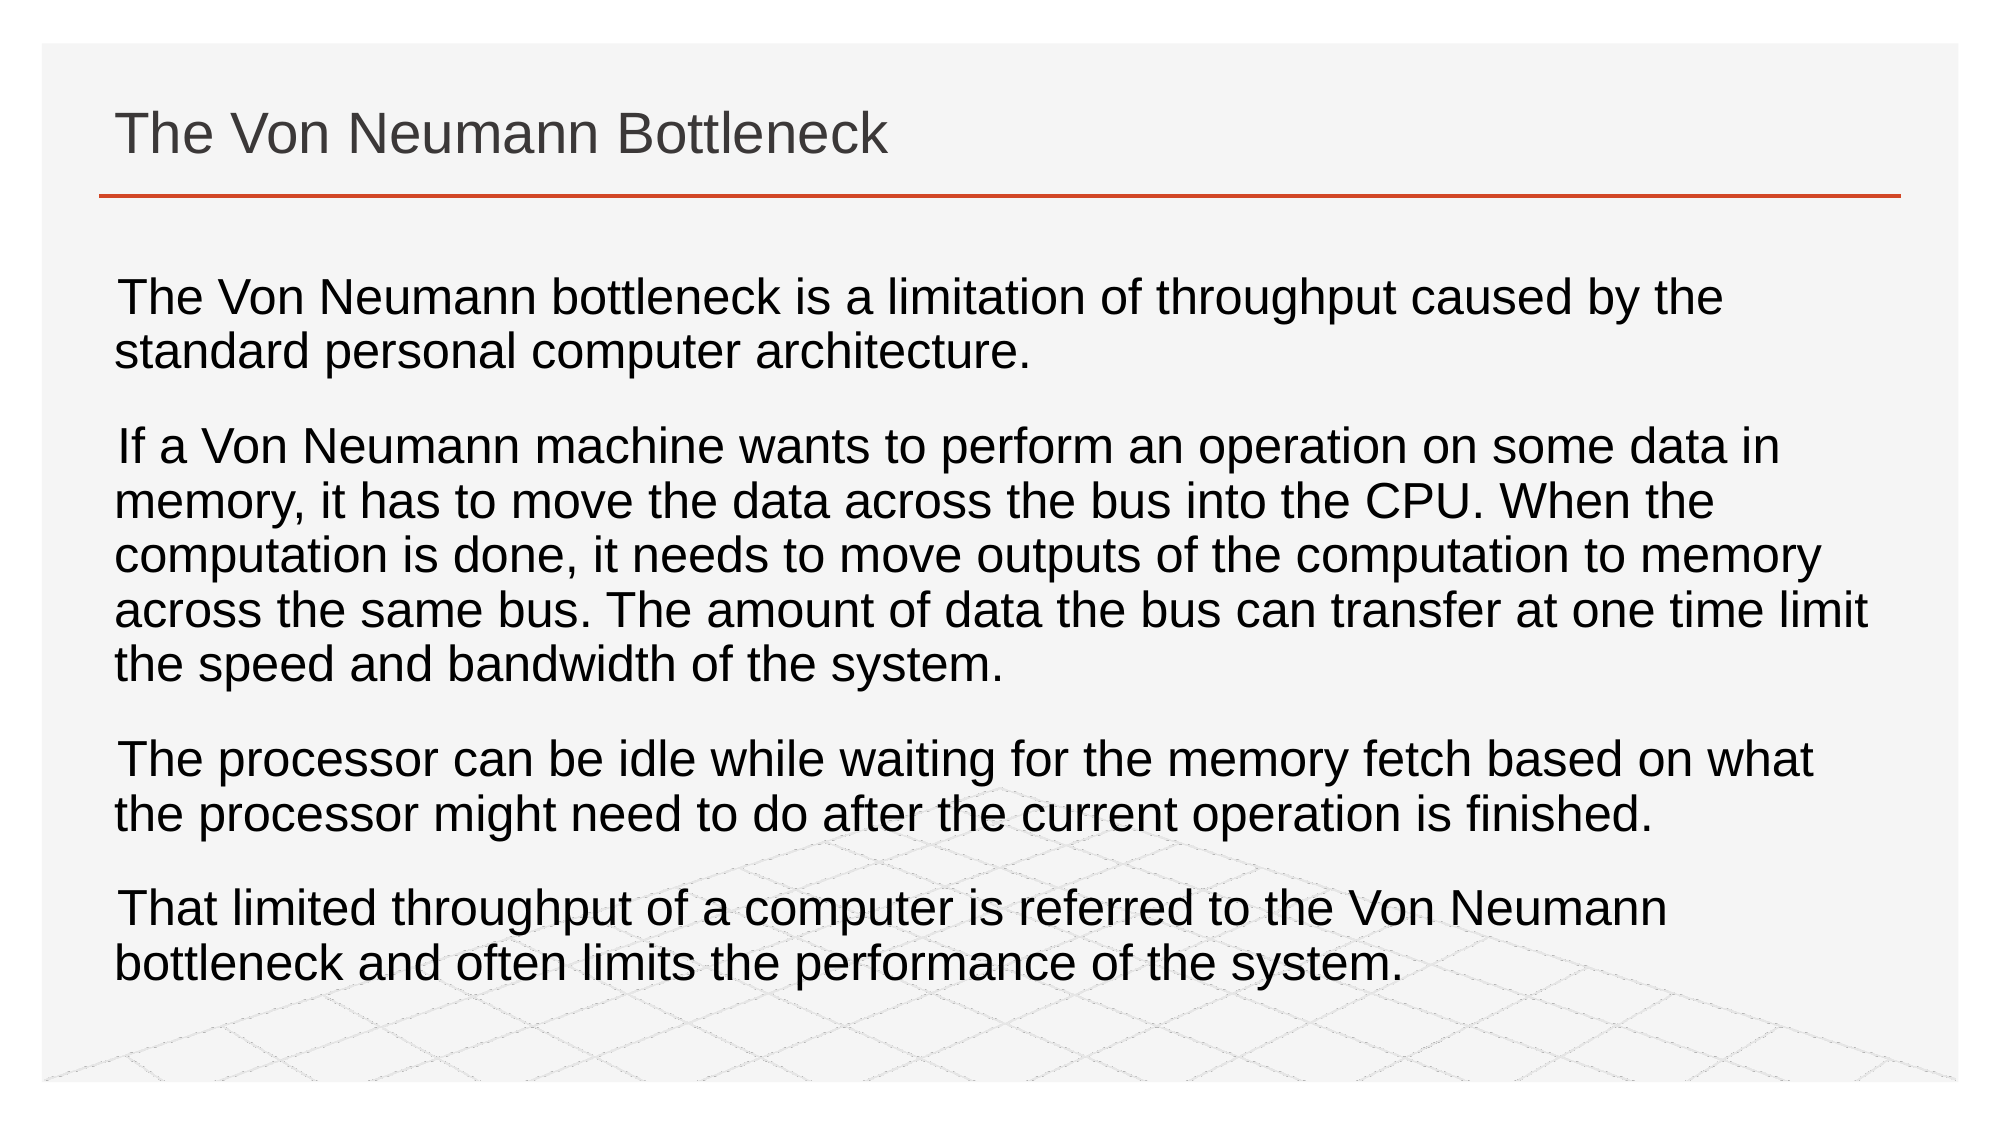

# The Von Neumann Bottleneck
The Von Neumann bottleneck is a limitation of throughput caused by the standard personal computer architecture.
If a Von Neumann machine wants to perform an operation on some data in memory, it has to move the data across the bus into the CPU. When the computation is done, it needs to move outputs of the computation to memory across the same bus. The amount of data the bus can transfer at one time limit the speed and bandwidth of the system.
The processor can be idle while waiting for the memory fetch based on what the processor might need to do after the current operation is finished.
That limited throughput of a computer is referred to the Von Neumann bottleneck and often limits the performance of the system.